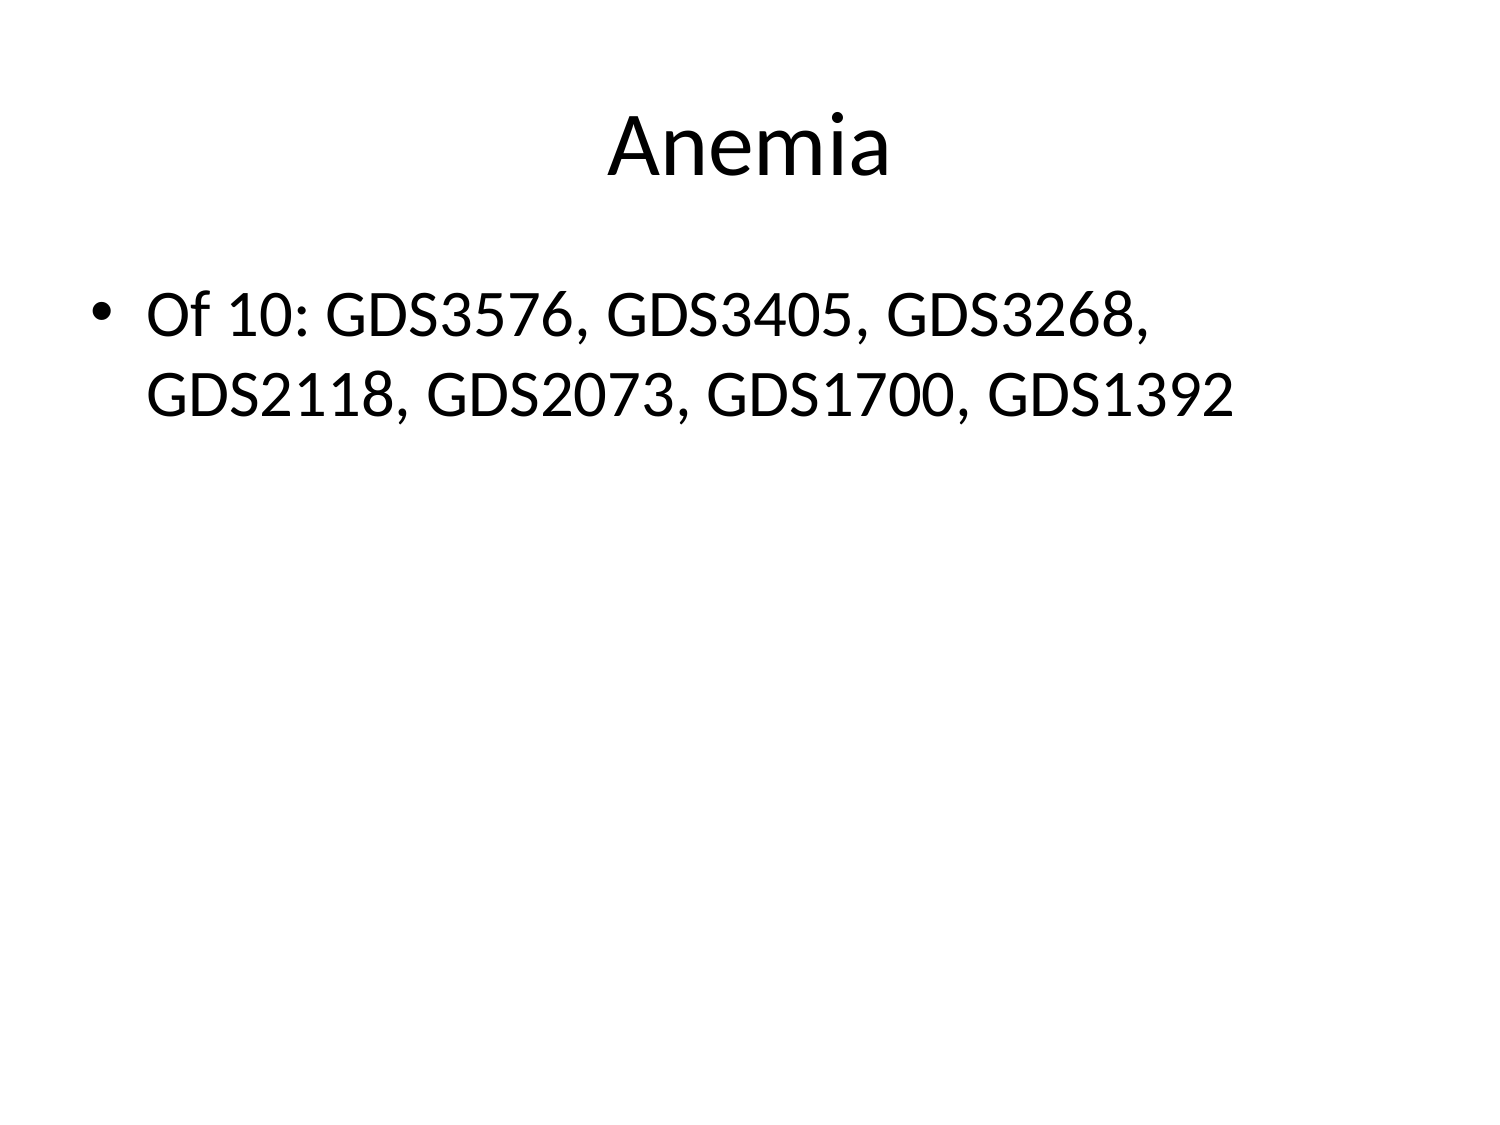

# Anemia
Of 10: GDS3576, GDS3405, GDS3268, GDS2118, GDS2073, GDS1700, GDS1392